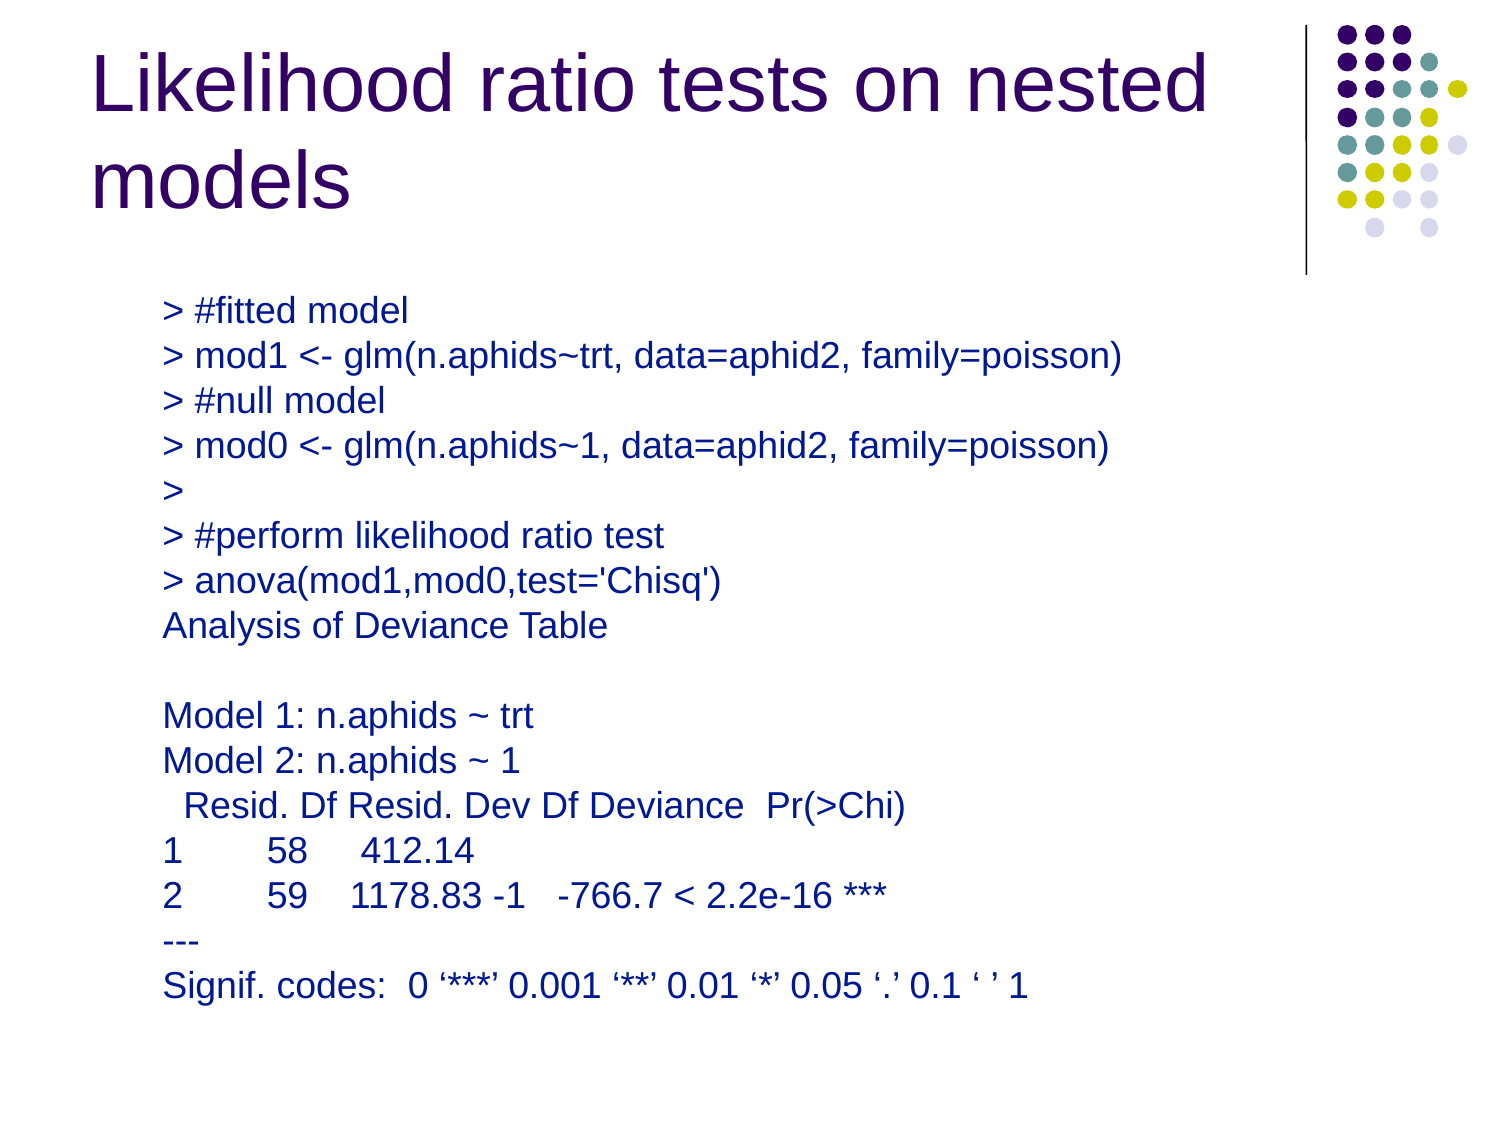

# Likelihood ratio tests on nested models
> #fitted model
> mod1 <- glm(n.aphids~trt, data=aphid2, family=poisson)
> #null model
> mod0 <- glm(n.aphids~1, data=aphid2, family=poisson)
>
> #perform likelihood ratio test
> anova(mod1,mod0,test='Chisq')
Analysis of Deviance Table

Model 1: n.aphids ~ trt
Model 2: n.aphids ~ 1
  Resid. Df Resid. Dev Df Deviance  Pr(>Chi)
1        58     412.14
2        59    1178.83 -1   -766.7 < 2.2e-16 ***
---
Signif. codes:  0 ‘***’ 0.001 ‘**’ 0.01 ‘*’ 0.05 ‘.’ 0.1 ‘ ’ 1